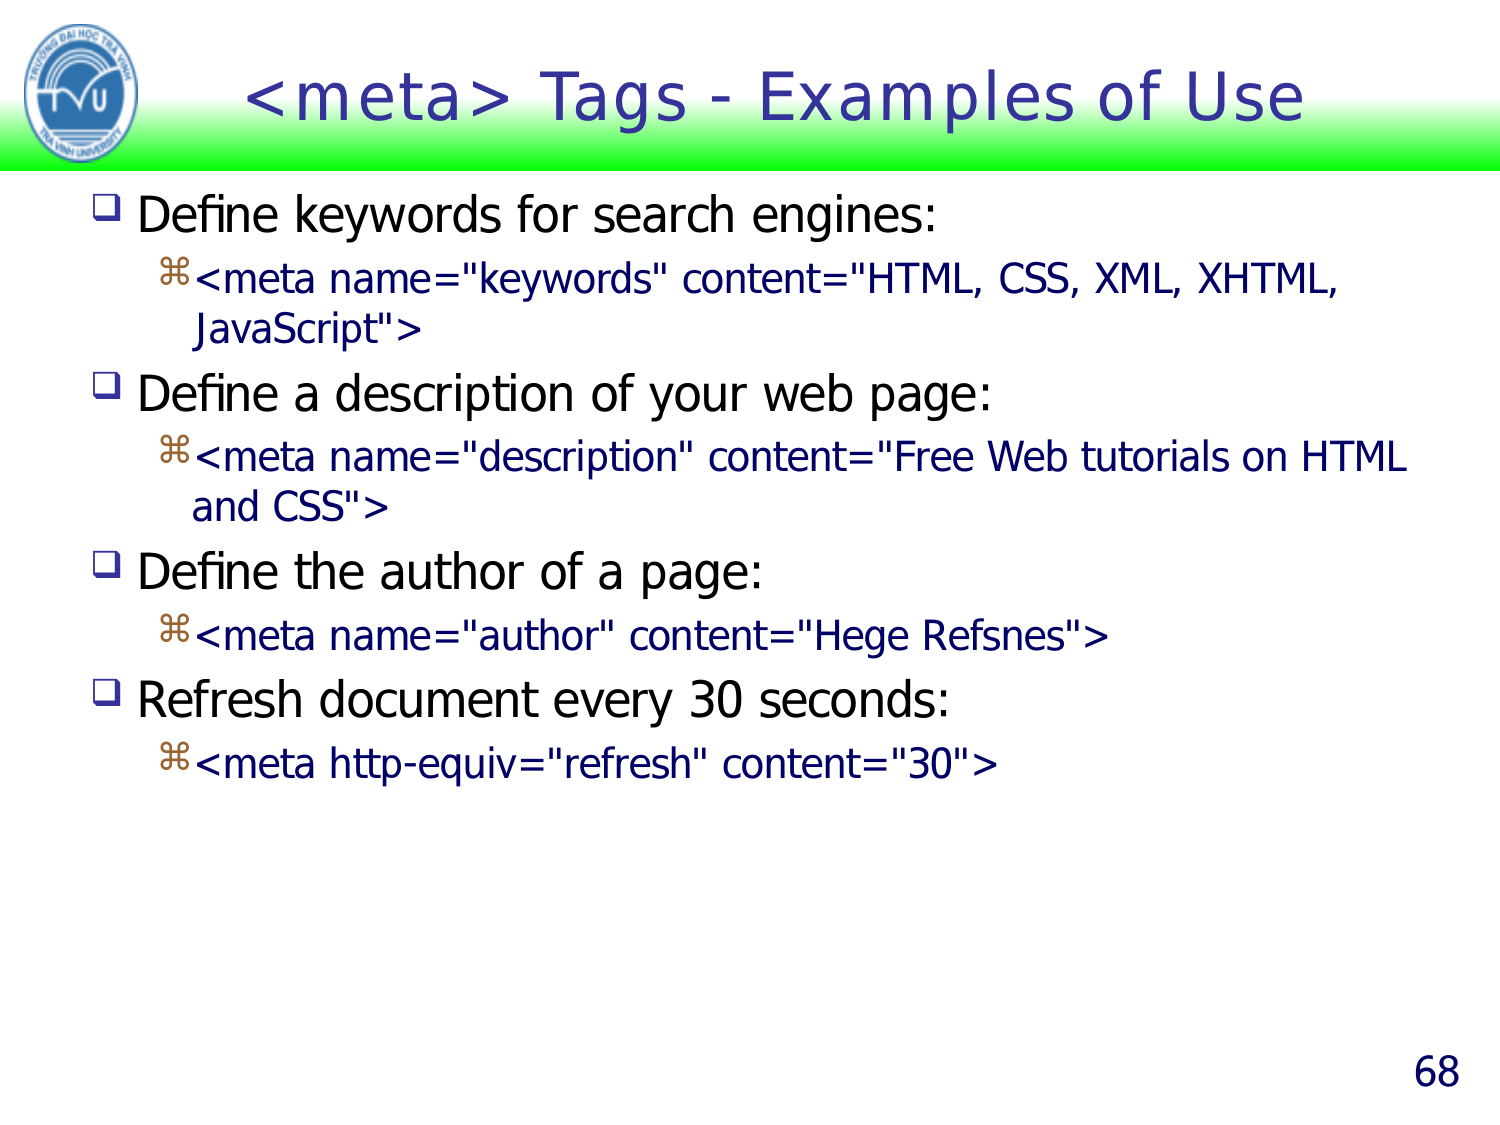

# <meta> Tags - Examples of Use
Define keywords for search engines:
<meta name="keywords" content="HTML, CSS, XML, XHTML, JavaScript">
Define a description of your web page:
<meta name="description" content="Free Web tutorials on HTML and CSS">
Define the author of a page:
<meta name="author" content="Hege Refsnes">
Refresh document every 30 seconds:
<meta http-equiv="refresh" content="30">
68